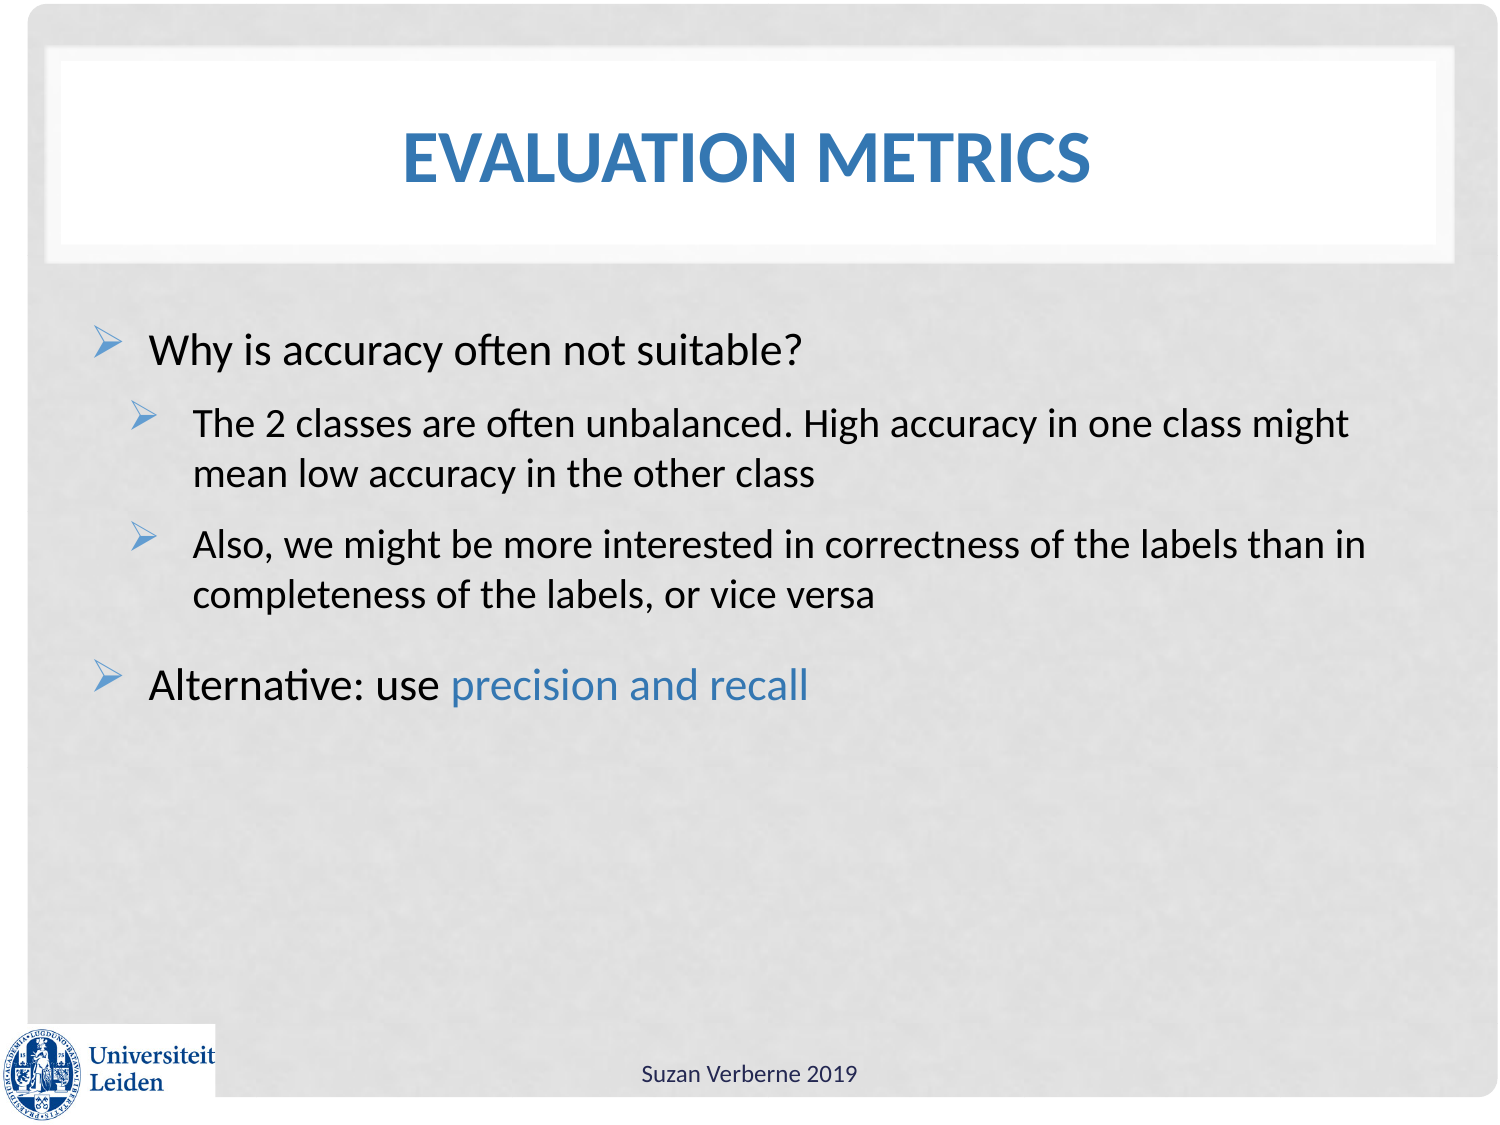

# Evaluation metrics
Why is accuracy often not suitable?
The 2 classes are often unbalanced. High accuracy in one class might mean low accuracy in the other class
Also, we might be more interested in correctness of the labels than in completeness of the labels, or vice versa
Alternative: use precision and recall
Suzan Verberne 2019